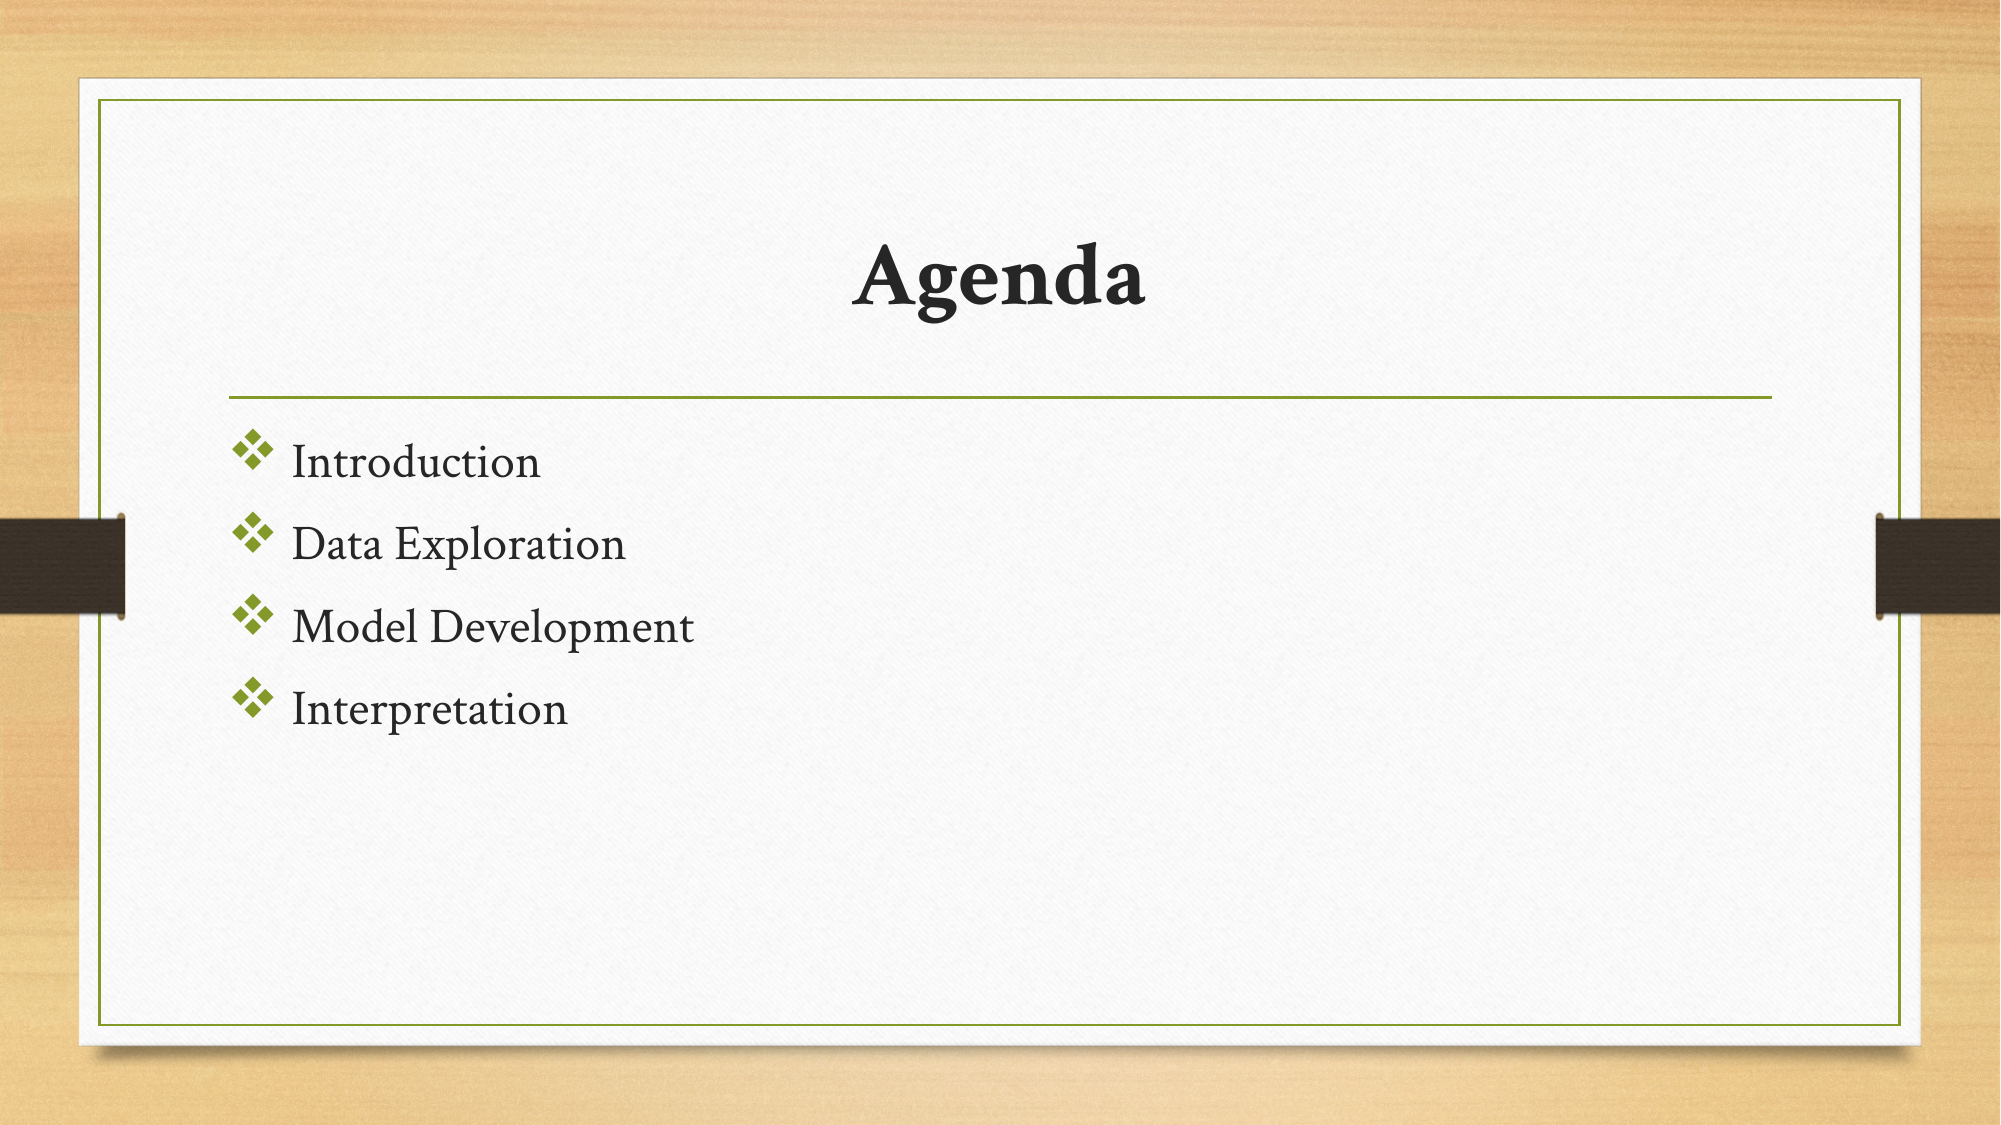

# Agenda
 Introduction
 Data Exploration
 Model Development
 Interpretation